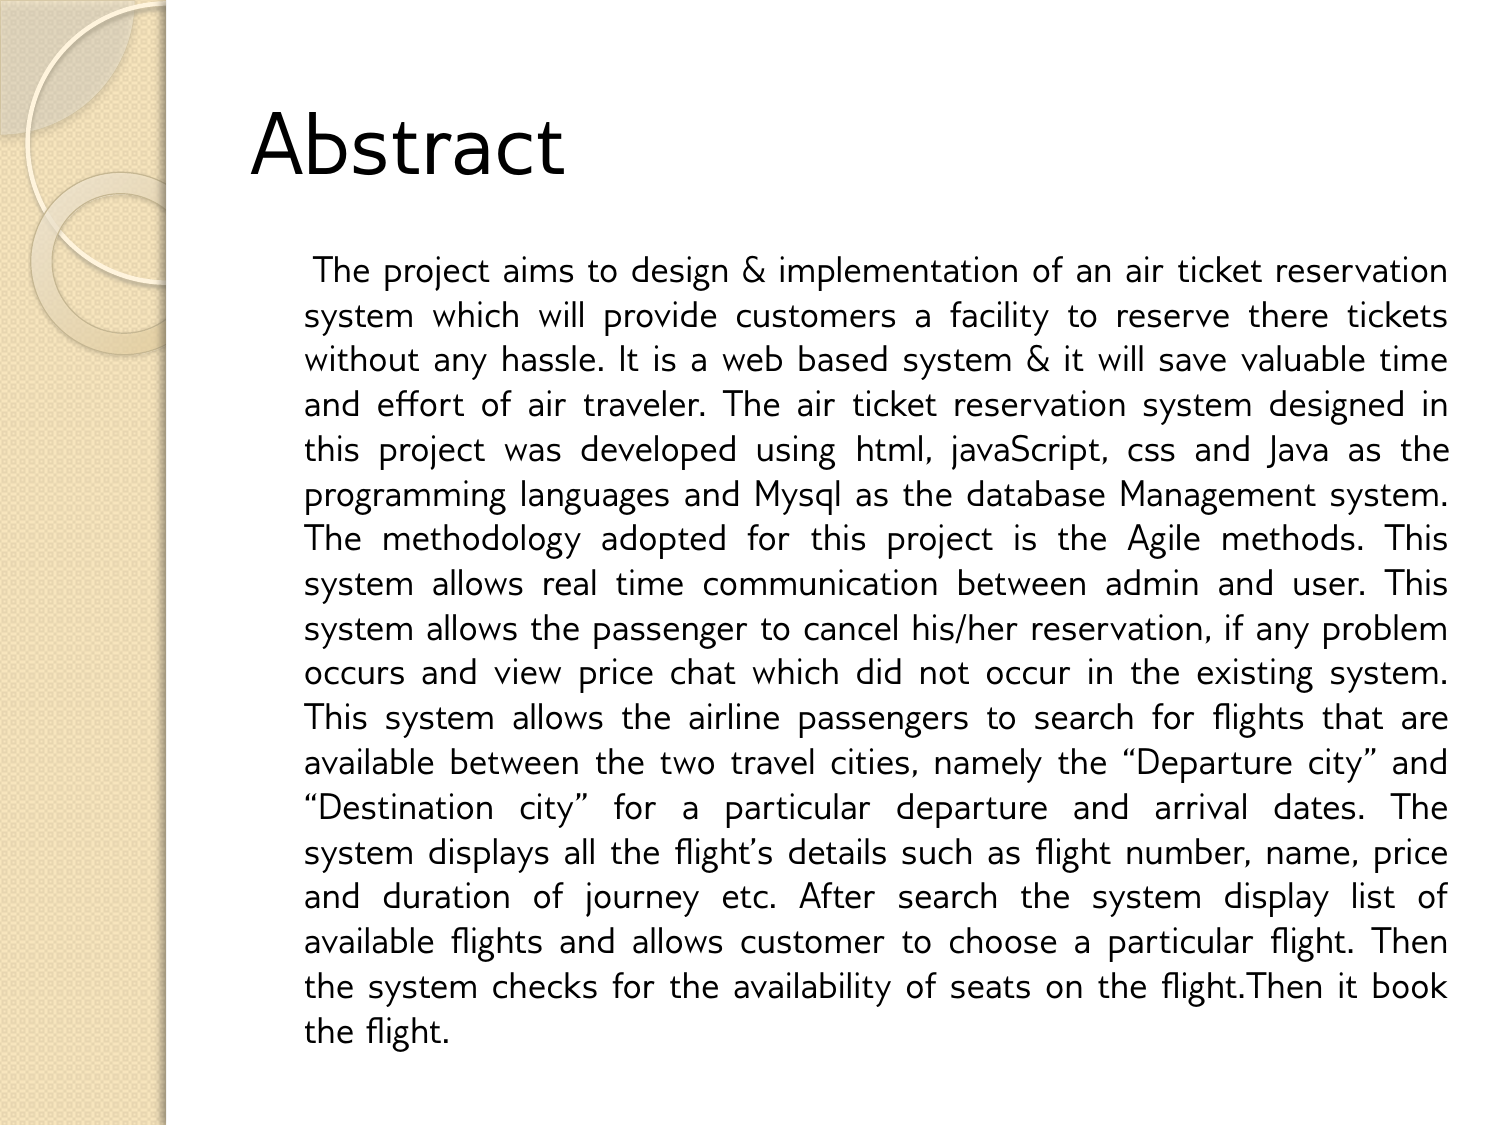

# Abstract
    The project aims to design & implementation of an air ticket reservation system which will provide customers a facility to reserve there tickets without any hassle. It is a web based system & it will save valuable time and effort of air traveler. The air ticket reservation system designed in this project was developed using html, javaScript, css and Java as the programming languages and Mysql as the database Management system. The methodology adopted for this project is the Agile methods. This system allows real time communication between admin and user. This system allows the passenger to cancel his/her reservation, if any problem occurs and view price chat which did not occur in the existing system. This system allows the airline passengers to search for flights that are available between the two travel cities, namely the “Departure city” and “Destination city” for a particular departure and arrival dates. The system displays all the flight’s details such as flight number, name, price and duration of journey etc. After search the system display list of available flights and allows customer to choose a particular flight. Then the system checks for the availability of seats on the flight.Then it book the flight.